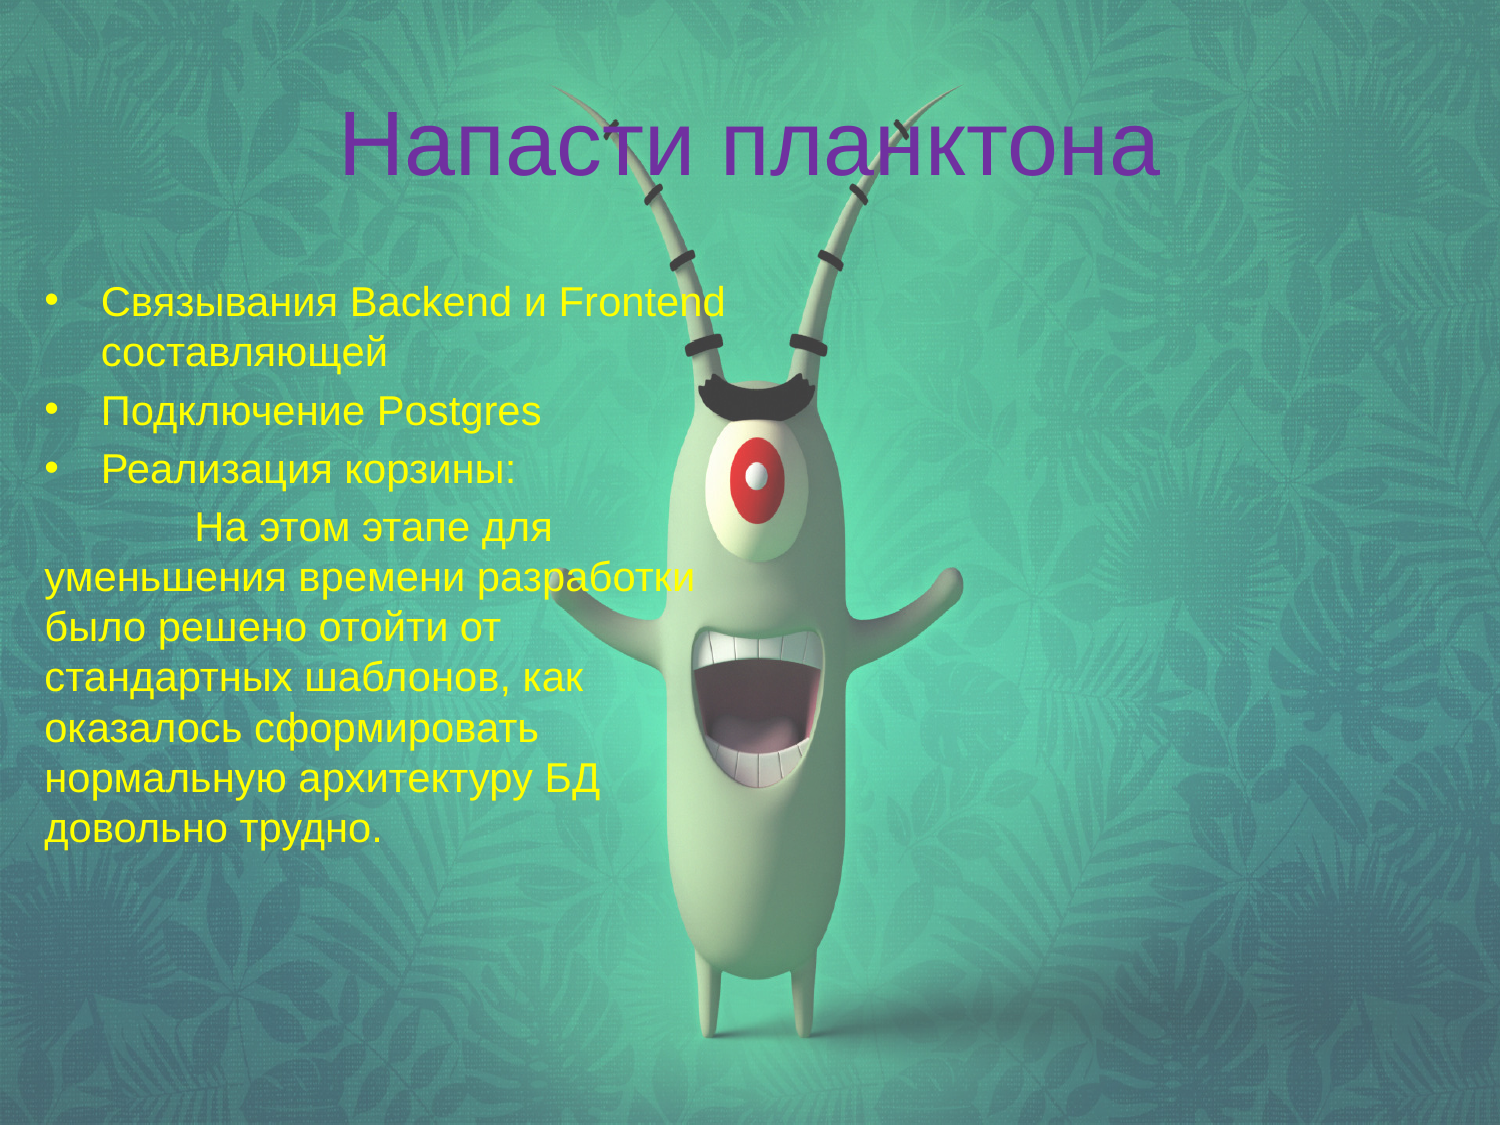

# Напасти планктона
Связывания Backend и Frontend составляющей
Подключение Postgres
Реализация корзины:
	На этом этапе для уменьшения времени разработки было решено отойти от стандартных шаблонов, как оказалось сформировать нормальную архитектуру БД довольно трудно.